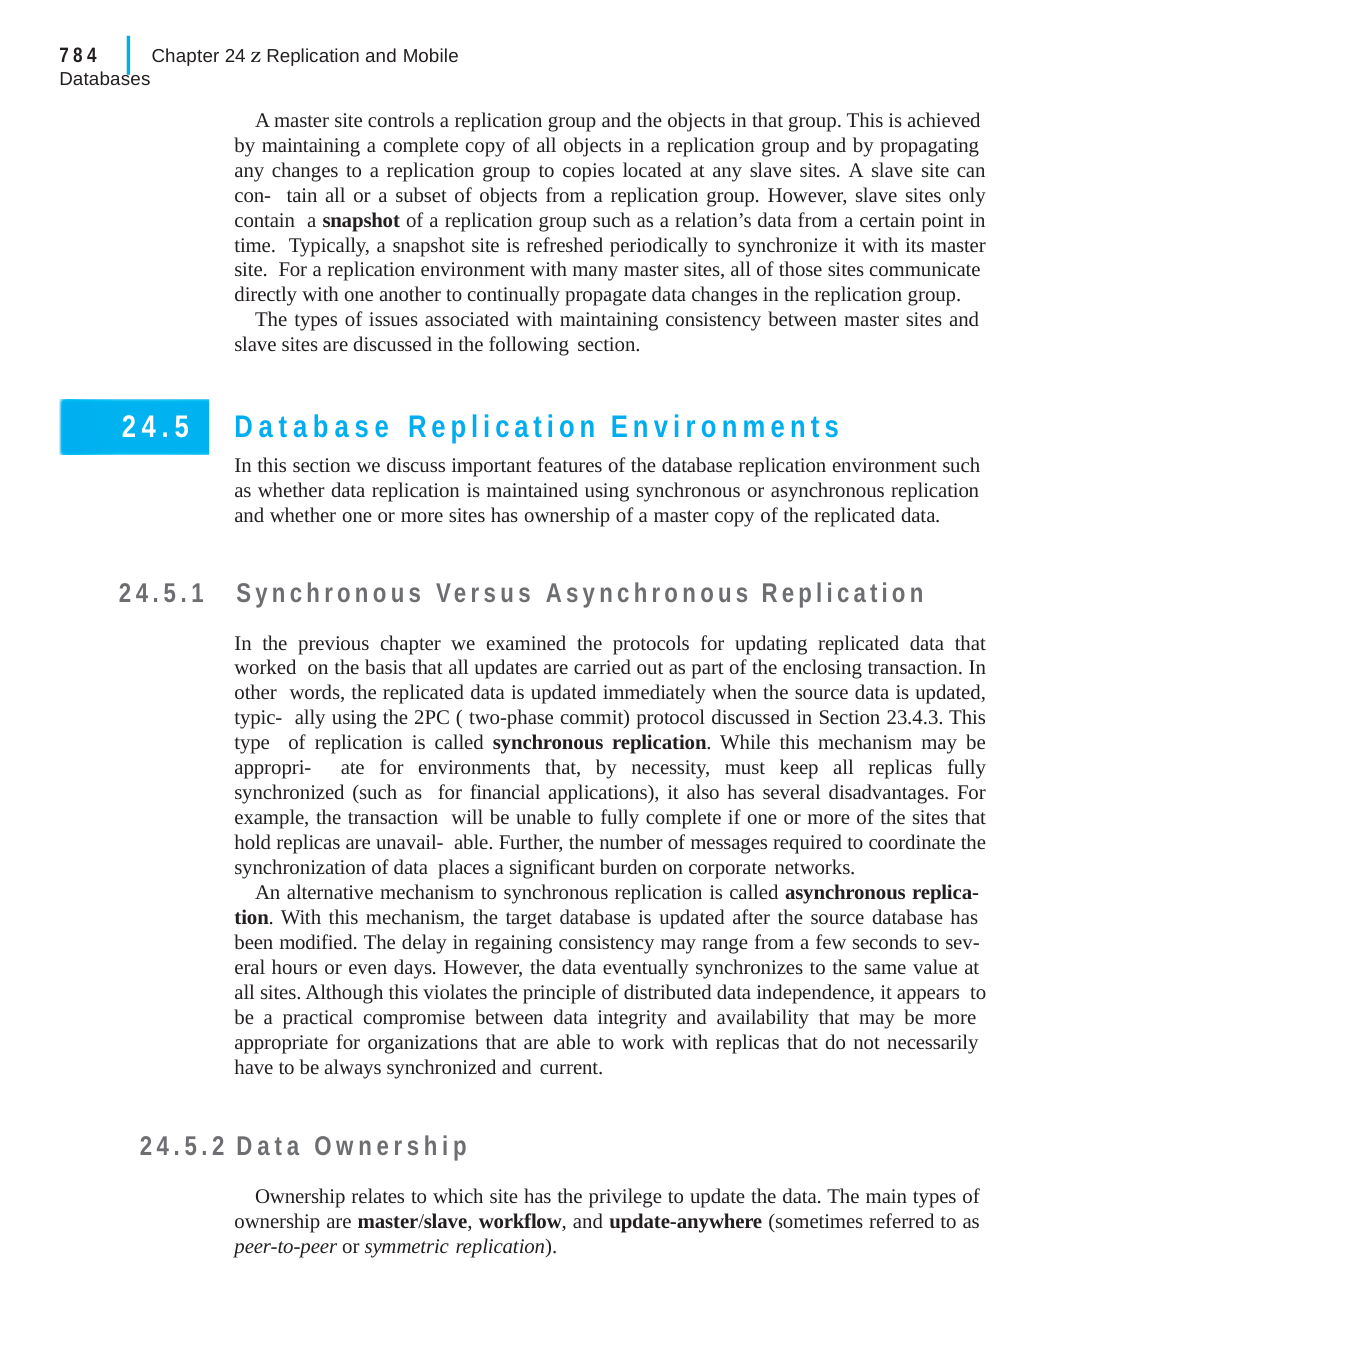

|
784	Chapter 24 z Replication and Mobile Databases
A master site controls a replication group and the objects in that group. This is achieved  by maintaining a complete copy of all objects in a replication group and by propagating  any changes to a replication group to copies located at any slave sites. A slave site can con-  tain all or a subset of objects from a replication group. However, slave sites only contain  a snapshot of a replication group such as a relation’s data from a certain point in time.  Typically, a snapshot site is refreshed periodically to synchronize it with its master site.  For a replication environment with many master sites, all of those sites communicate  directly with one another to continually propagate data changes in the replication group.
The types of issues associated with maintaining consistency between master sites and  slave sites are discussed in the following section.
Database Replication Environments
In this section we discuss important features of the database replication environment such  as whether data replication is maintained using synchronous or asynchronous replication  and whether one or more sites has ownership of a master copy of the replicated data.

24.5
24.5.1	Synchronous Versus Asynchronous Replication
In the previous chapter we examined the protocols for updating replicated data that worked  on the basis that all updates are carried out as part of the enclosing transaction. In other  words, the replicated data is updated immediately when the source data is updated, typic-  ally using the 2PC ( two-phase commit) protocol discussed in Section 23.4.3. This type  of replication is called synchronous replication. While this mechanism may be appropri-  ate for environments that, by necessity, must keep all replicas fully synchronized (such as  for financial applications), it also has several disadvantages. For example, the transaction  will be unable to fully complete if one or more of the sites that hold replicas are unavail-  able. Further, the number of messages required to coordinate the synchronization of data  places a significant burden on corporate networks.
An alternative mechanism to synchronous replication is called asynchronous replica-  tion. With this mechanism, the target database is updated after the source database has  been modified. The delay in regaining consistency may range from a few seconds to sev-  eral hours or even days. However, the data eventually synchronizes to the same value at  all sites. Although this violates the principle of distributed data independence, it appears  to be a practical compromise between data integrity and availability that may be more  appropriate for organizations that are able to work with replicas that do not necessarily  have to be always synchronized and current.

24.5.2	Data Ownership
Ownership relates to which site has the privilege to update the data. The main types of  ownership are master/slave, workflow, and update-anywhere (sometimes referred to as  peer-to-peer or symmetric replication).